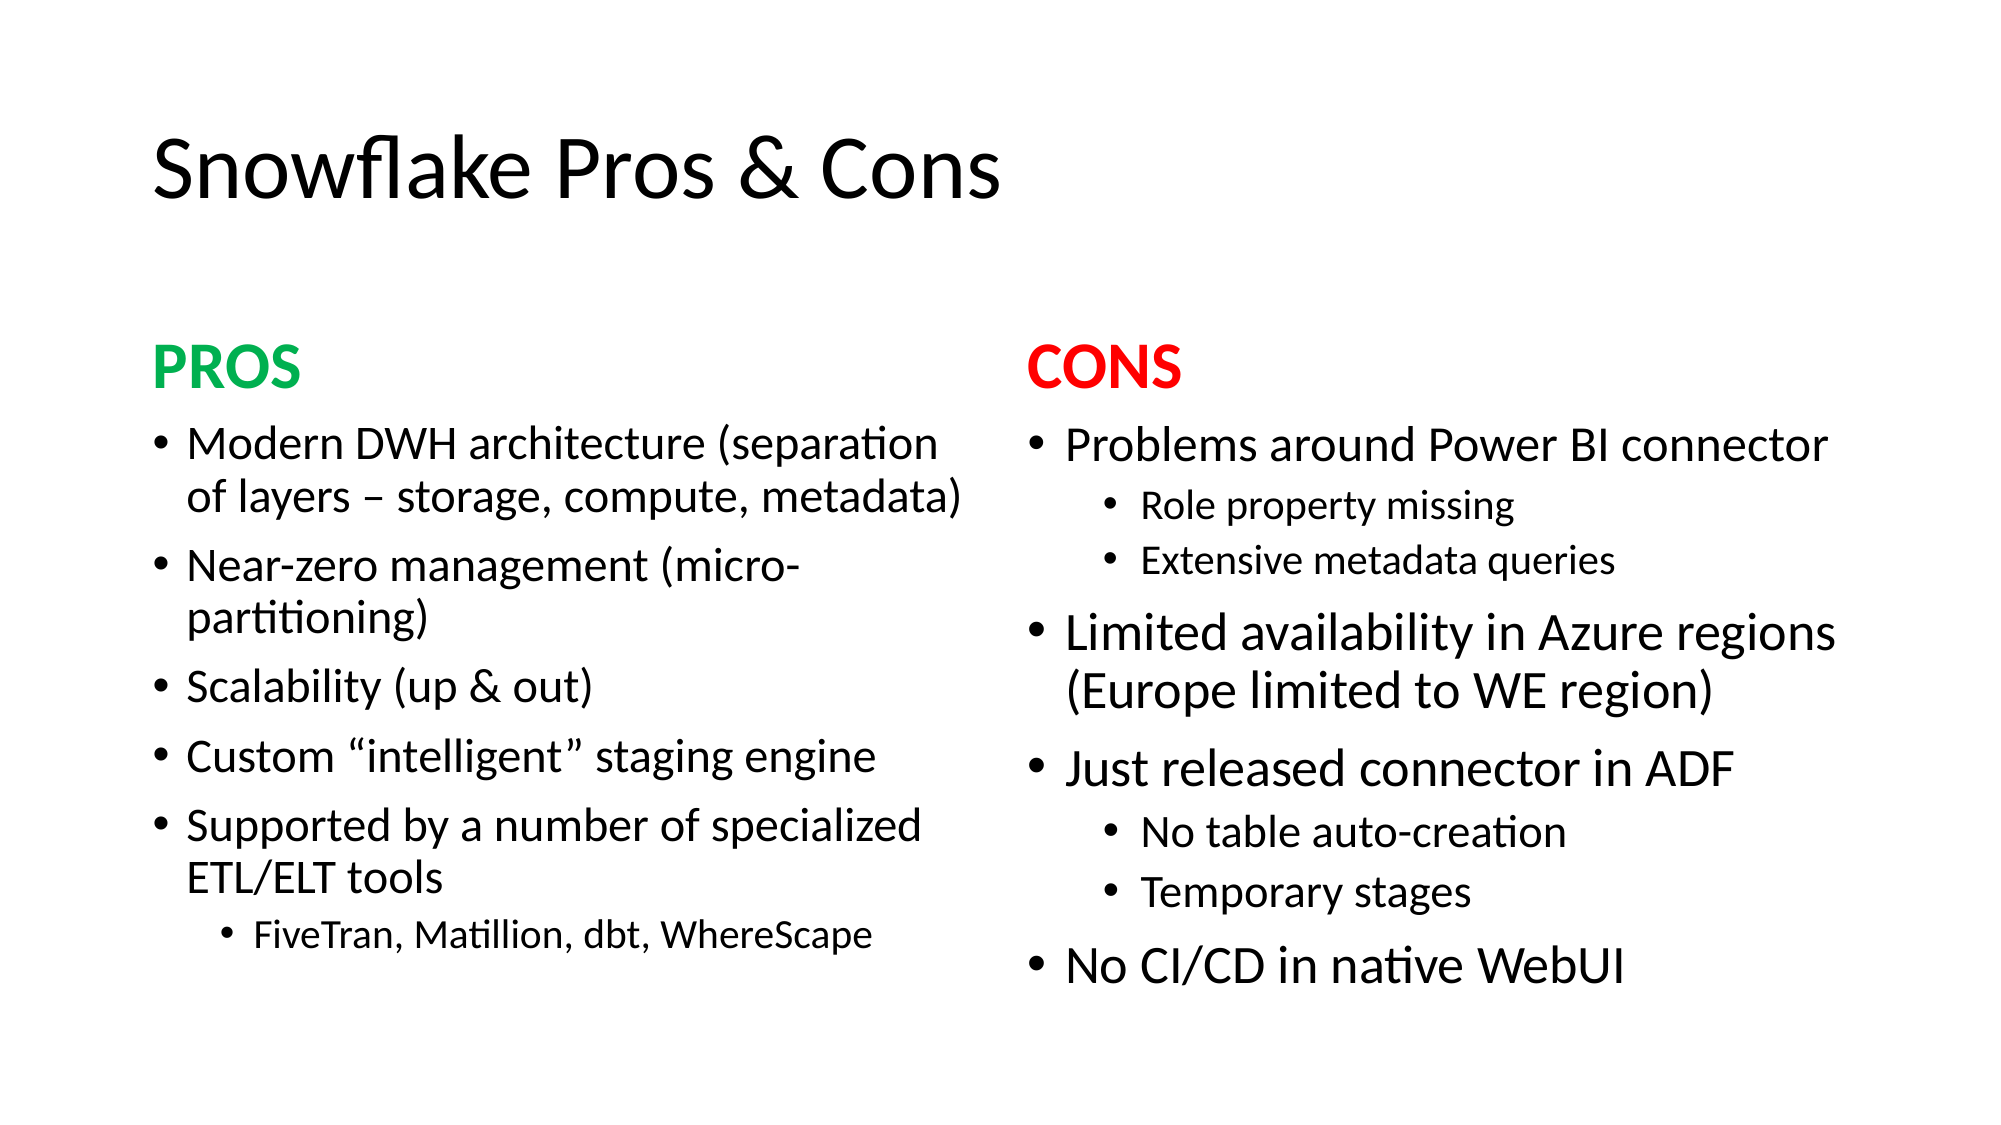

# Snowflake Pros & Cons
PROS
CONS
Modern DWH architecture (separation of layers – storage, compute, metadata)
Near-zero management (micro-partitioning)
Scalability (up & out)
Custom “intelligent” staging engine
Supported by a number of specialized ETL/ELT tools
FiveTran, Matillion, dbt, WhereScape

Problems around Power BI connector
Role property missing
Extensive metadata queries
Limited availability in Azure regions (Europe limited to WE region)
Just released connector in ADF
No table auto-creation
Temporary stages
No CI/CD in native WebUI